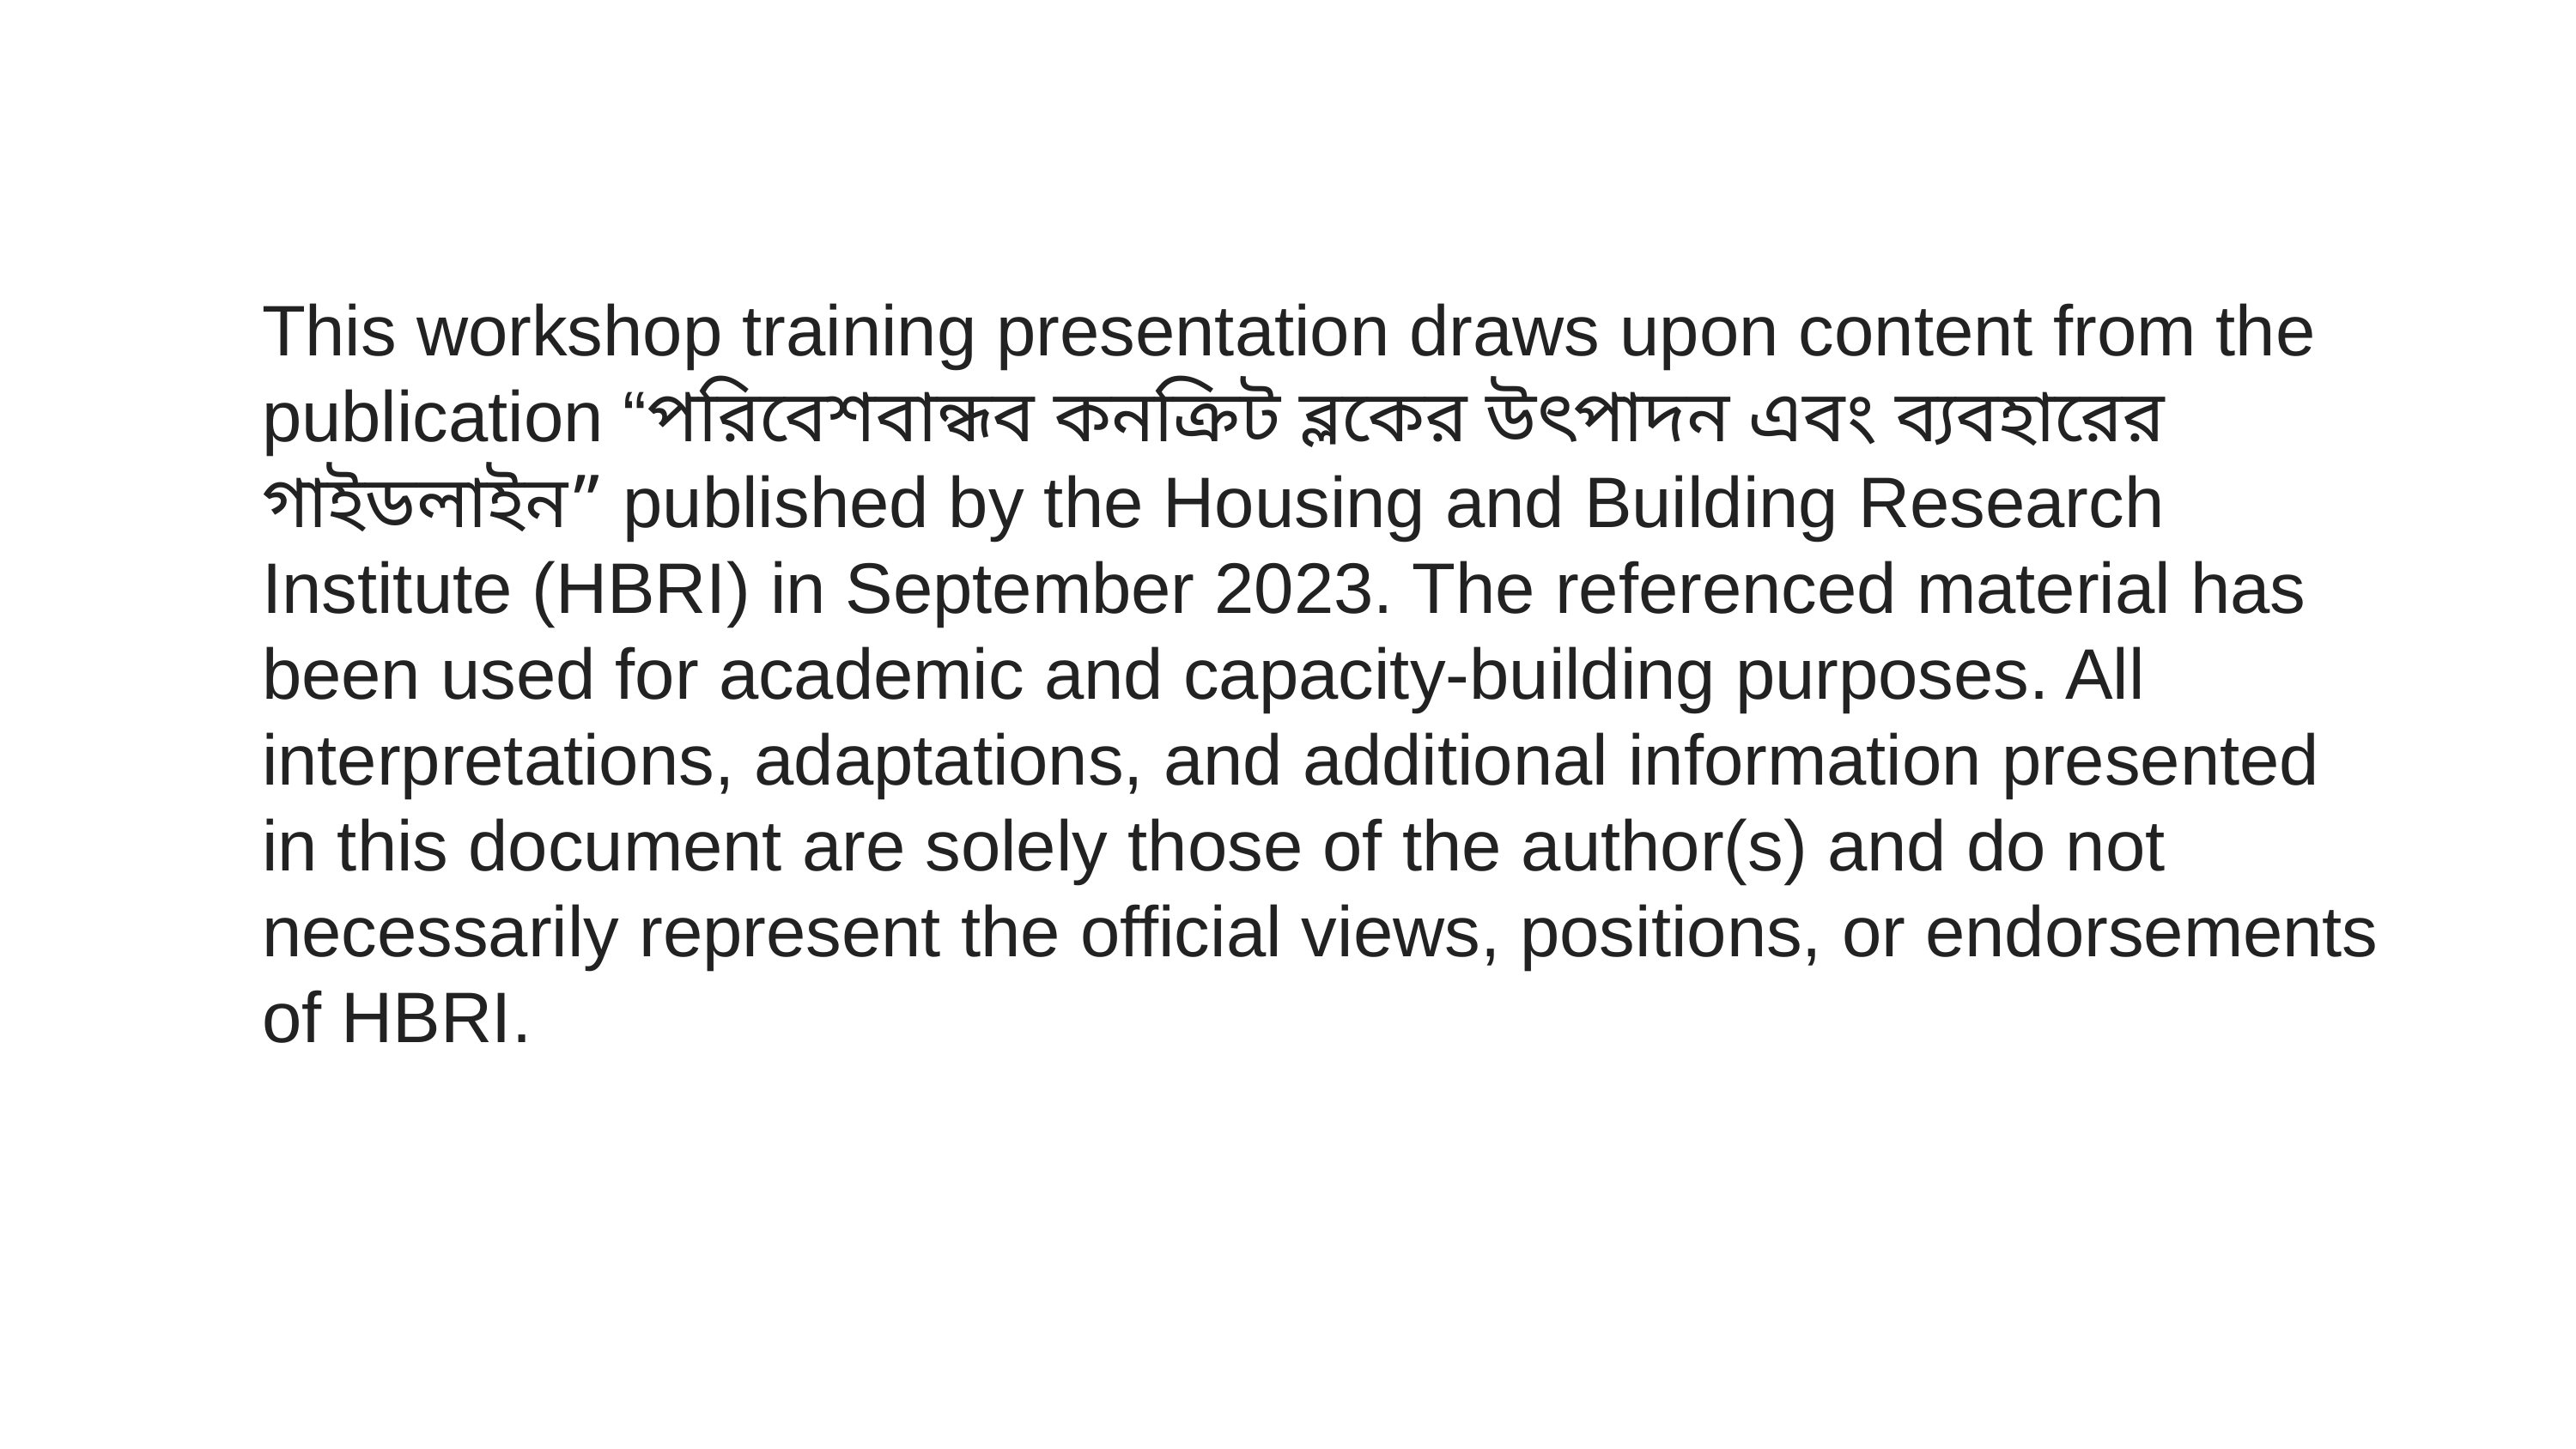

This workshop training presentation draws upon content from the publication “পরিবেশবান্ধব কনক্রিট ব্লকের উৎপাদন এবং ব্যবহারের গাইডলাইন” published by the Housing and Building Research Institute (HBRI) in September 2023. The referenced material has been used for academic and capacity-building purposes. All interpretations, adaptations, and additional information presented in this document are solely those of the author(s) and do not necessarily represent the official views, positions, or endorsements of HBRI.